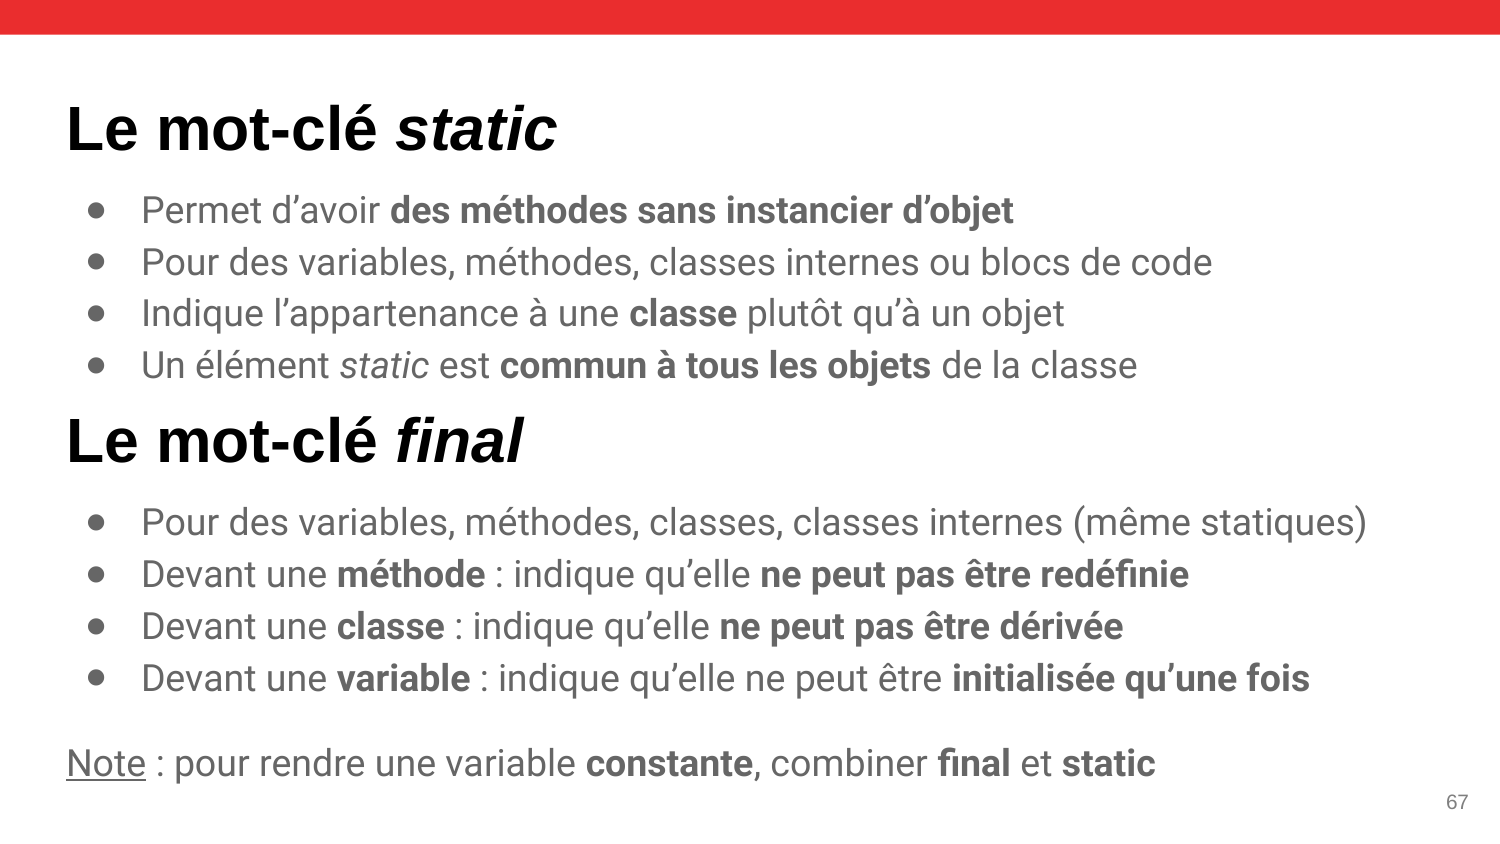

# Le mot-clé static
Permet d’avoir des méthodes sans instancier d’objet
Pour des variables, méthodes, classes internes ou blocs de code
Indique l’appartenance à une classe plutôt qu’à un objet
Un élément static est commun à tous les objets de la classe

Le mot-clé final
Pour des variables, méthodes, classes, classes internes (même statiques)
Devant une méthode : indique qu’elle ne peut pas être redéfinie
Devant une classe : indique qu’elle ne peut pas être dérivée
Devant une variable : indique qu’elle ne peut être initialisée qu’une fois
Note : pour rendre une variable constante, combiner final et static

67